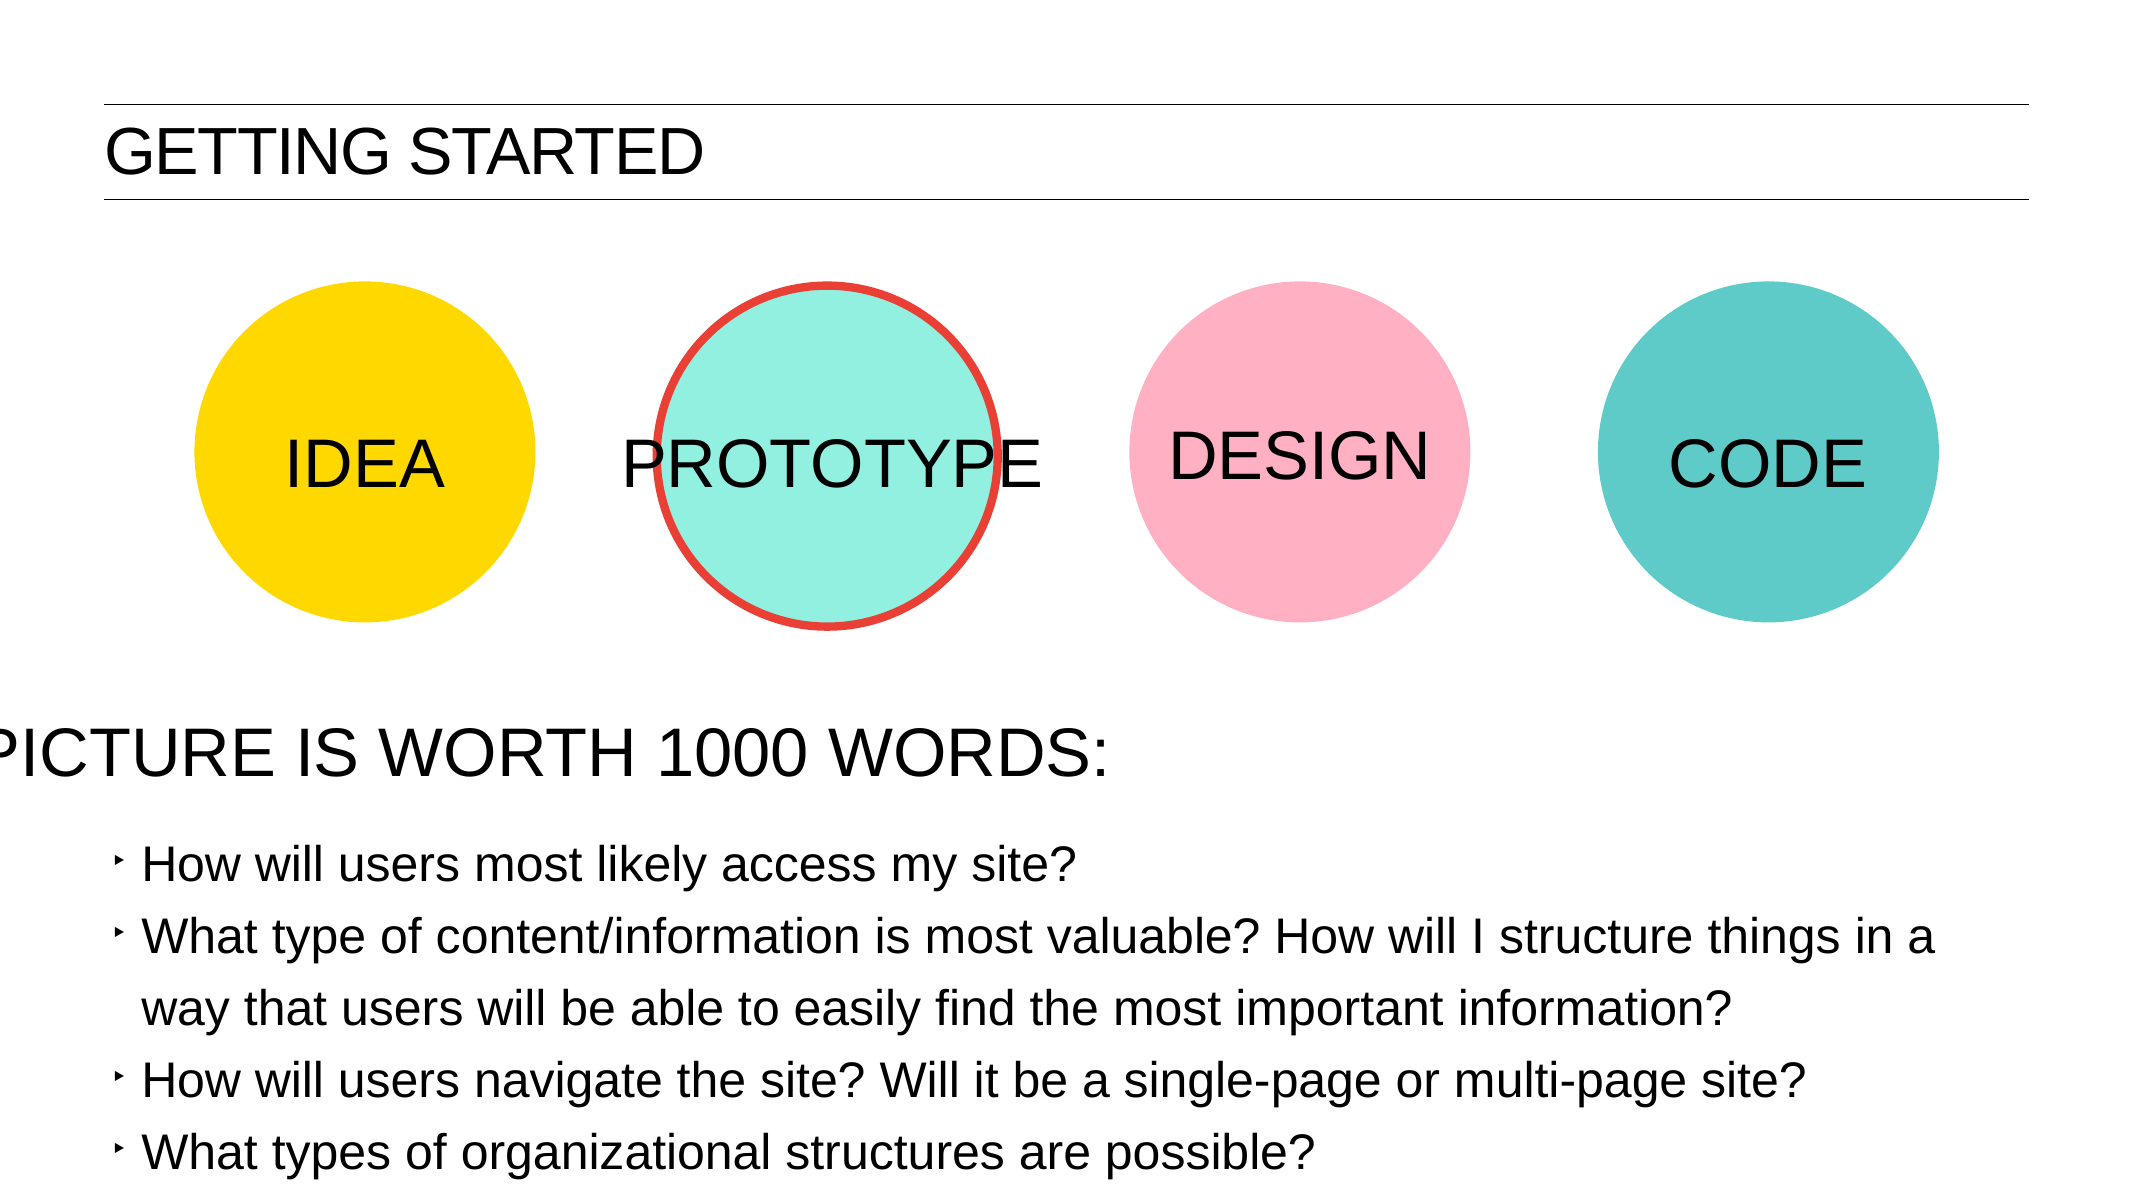

getting started

DESIGN
IDEA
PROTOTYPE
CODE
A PICTURE IS WORTH 1000 WORDS:
How will users most likely access my site?
What type of content/information is most valuable? How will I structure things in a way that users will be able to easily find the most important information?
How will users navigate the site? Will it be a single-page or multi-page site?
What types of organizational structures are possible?